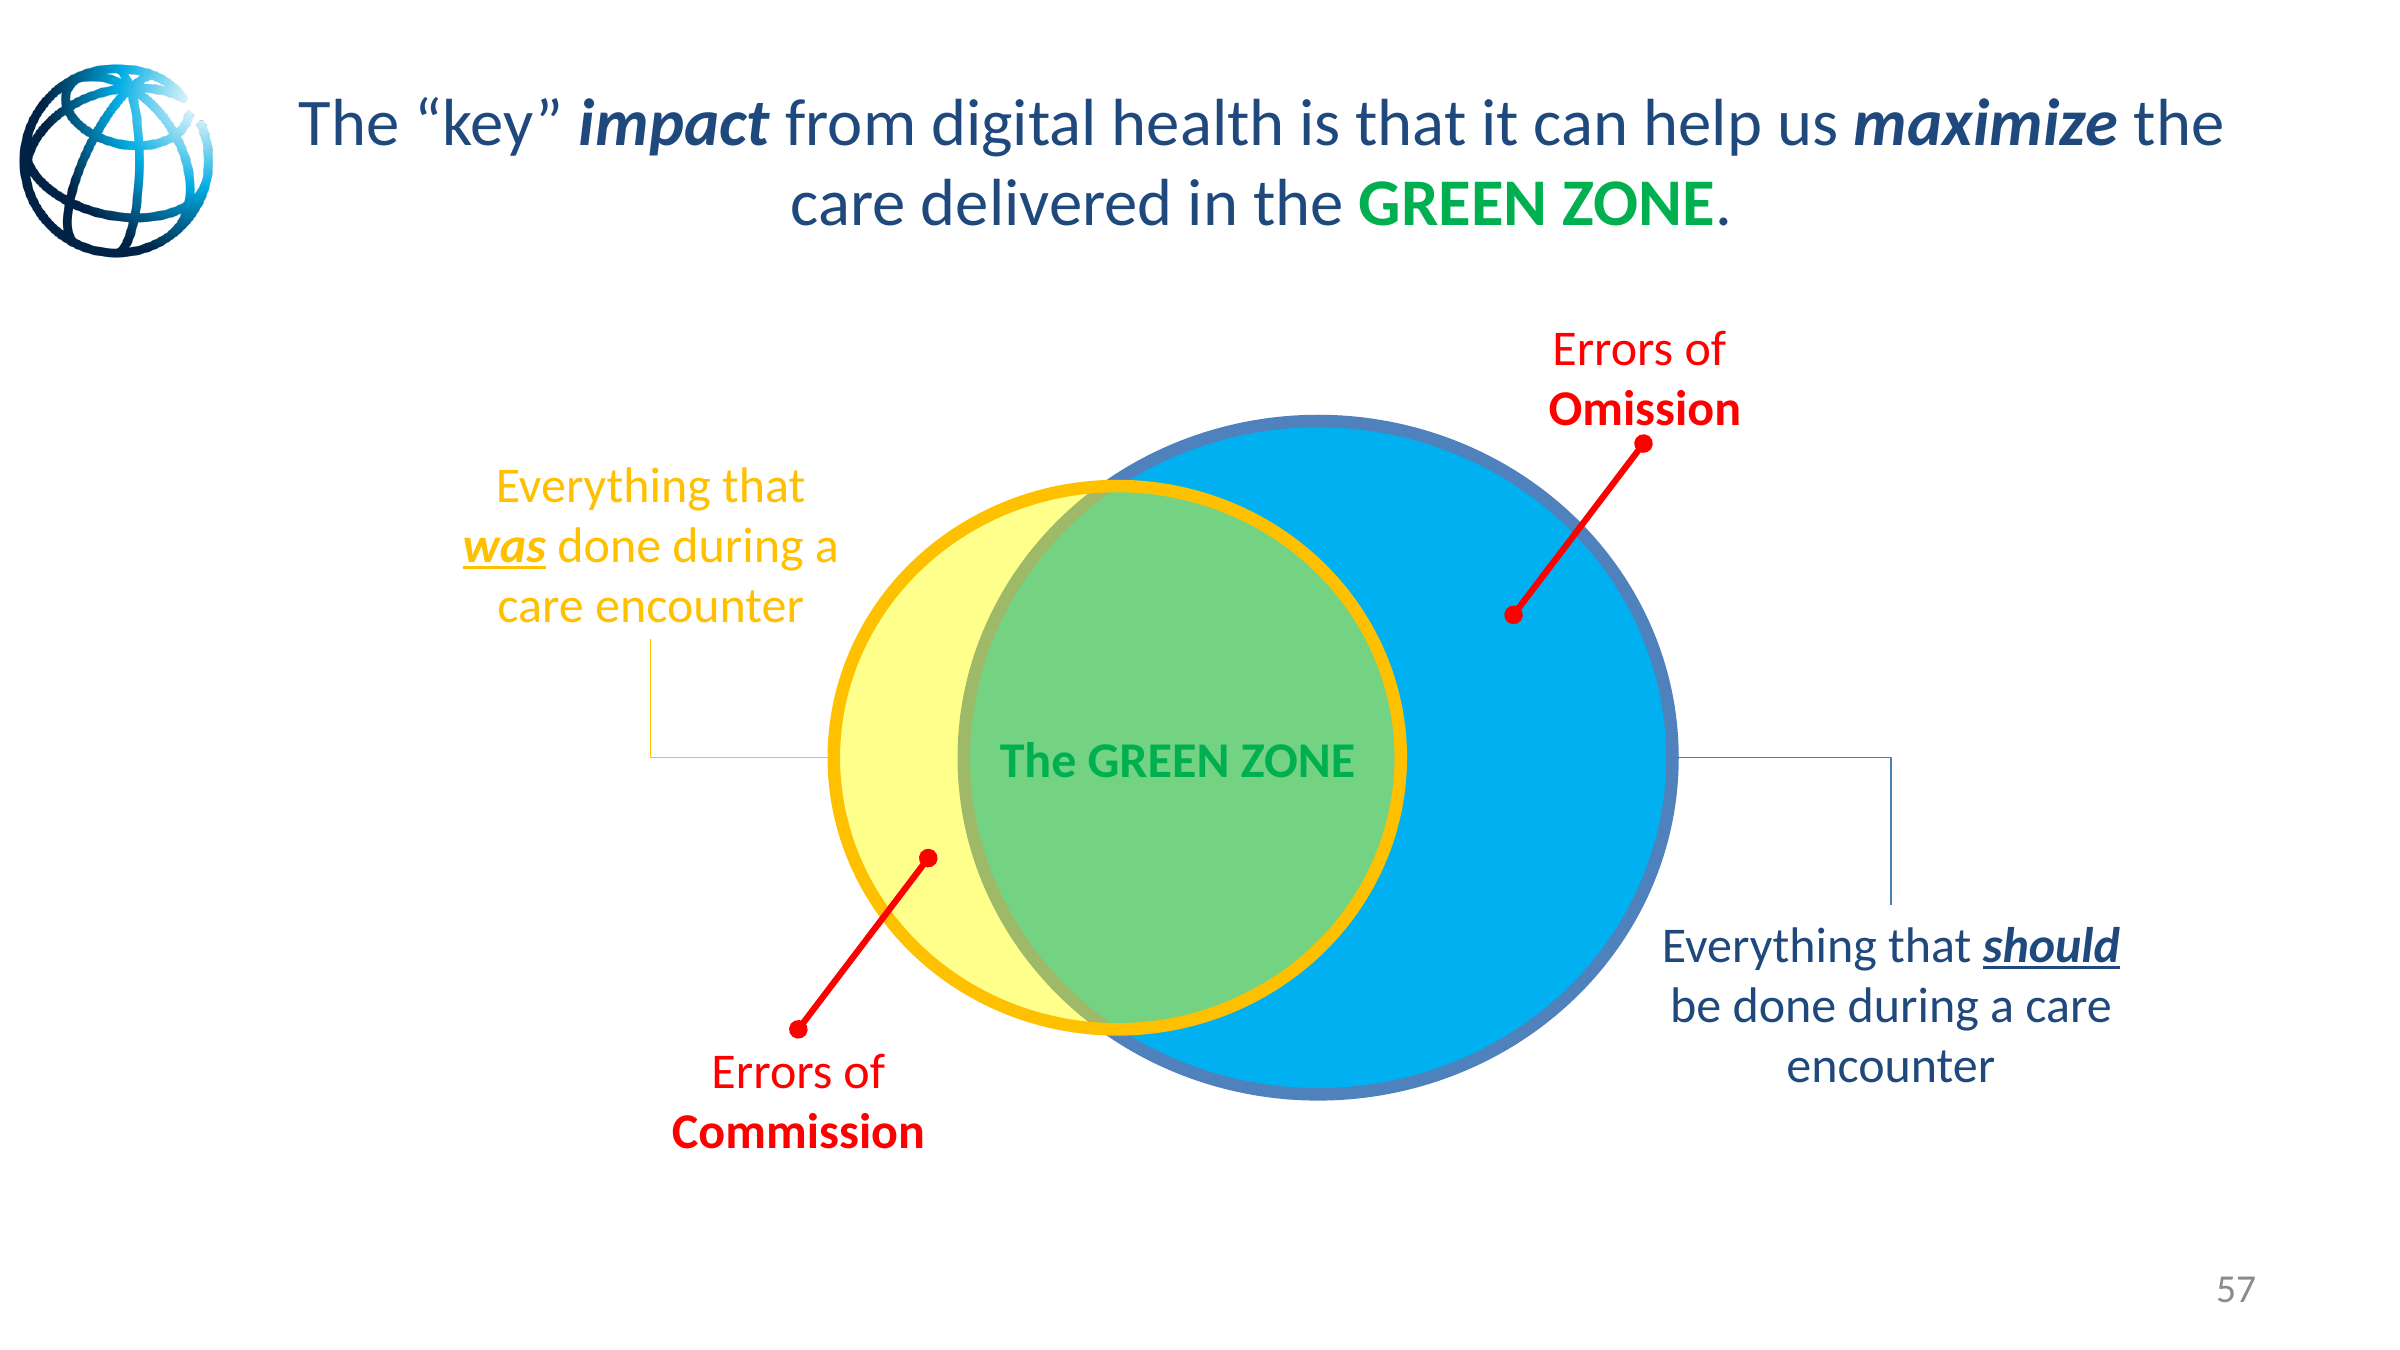

The “key” impact from digital health is that it can help us maximize the care delivered in the GREEN ZONE.
Errors of
Omission

Everything that was done during a care encounter

The GREEN ZONE
Everything that should be done during a care encounter
Errors of Commission
57